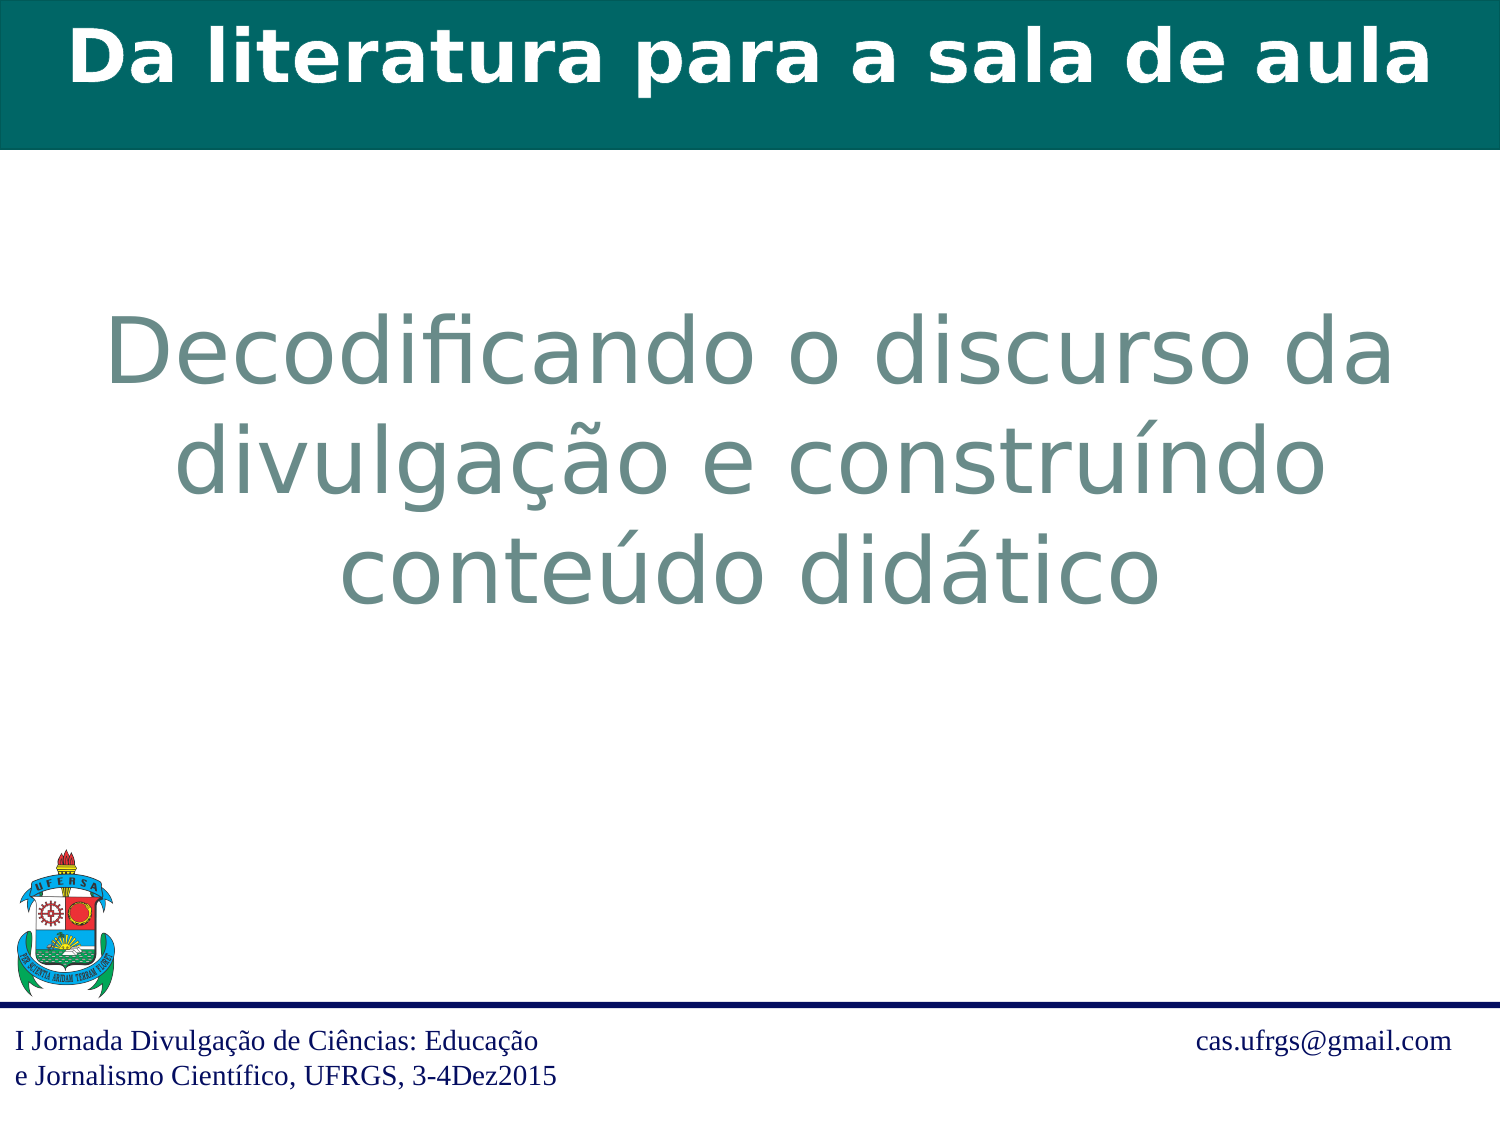

Da literatura para a sala de aula
Decodificando o discurso da divulgação e construíndo conteúdo didático